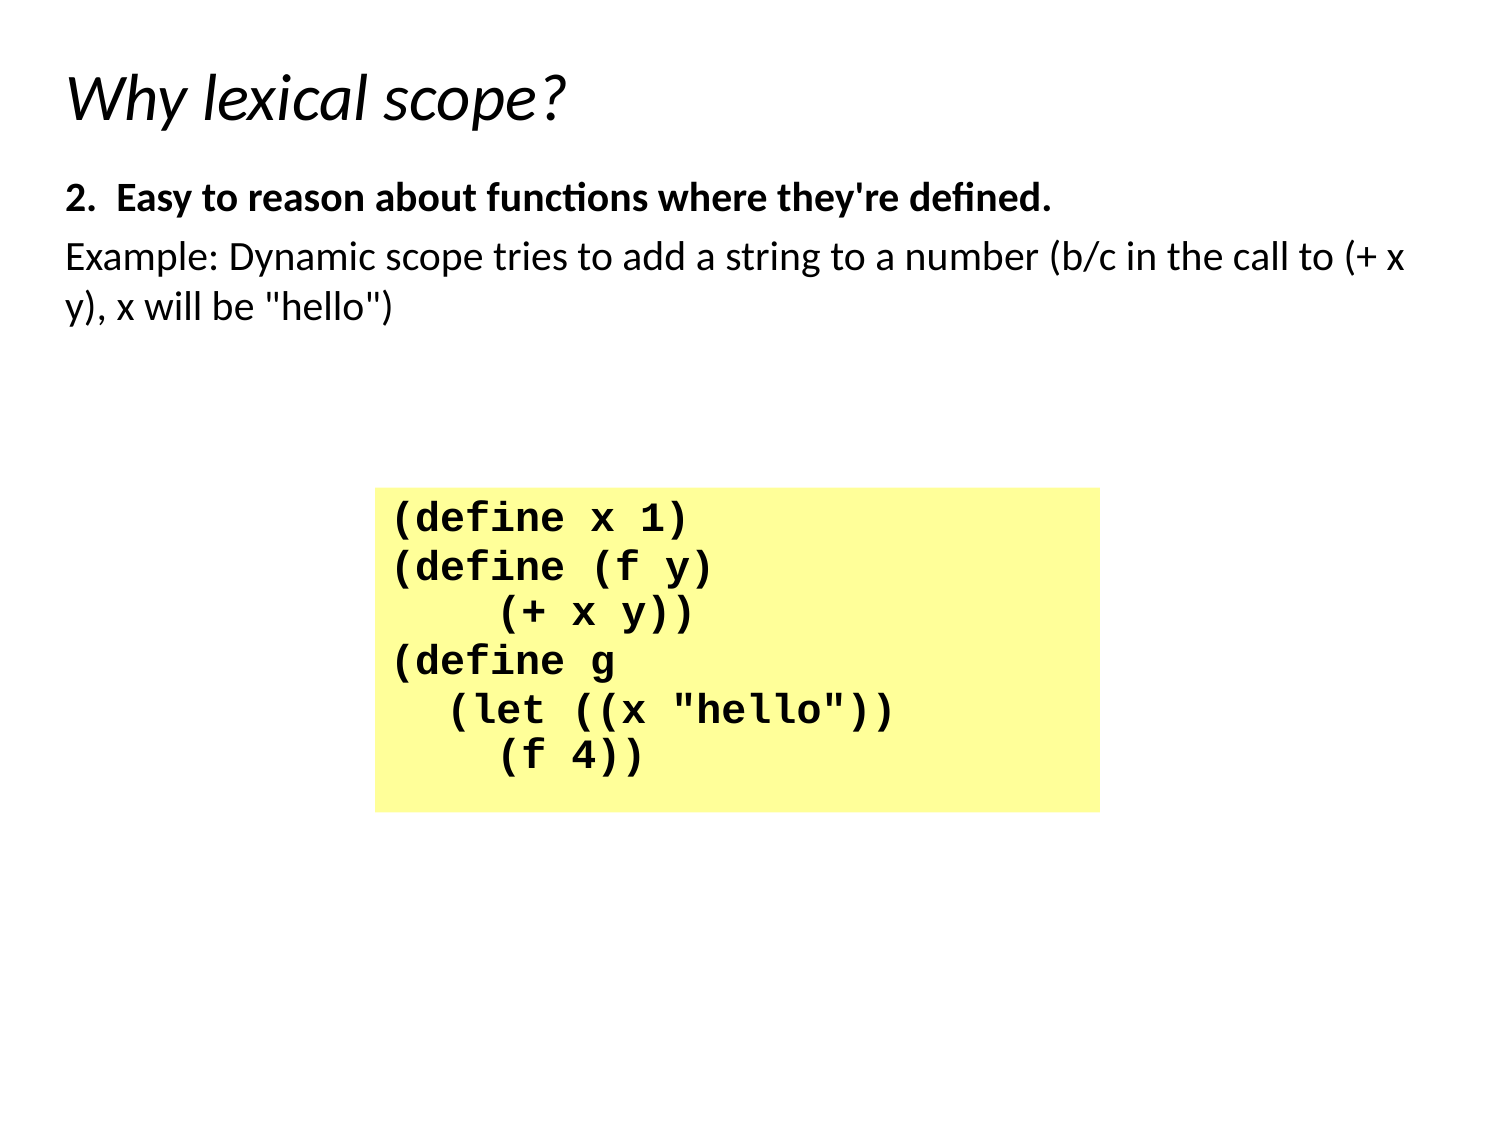

# Why lexical scope?
2.  Easy to reason about functions where they're defined.
Example: Dynamic scope tries to add a string to a number (b/c in the call to (+ x y), x will be "hello")

(define x 1)
(define (f y)
  (+ x y))
(define g
	(let ((x "hello"))
  (f 4))